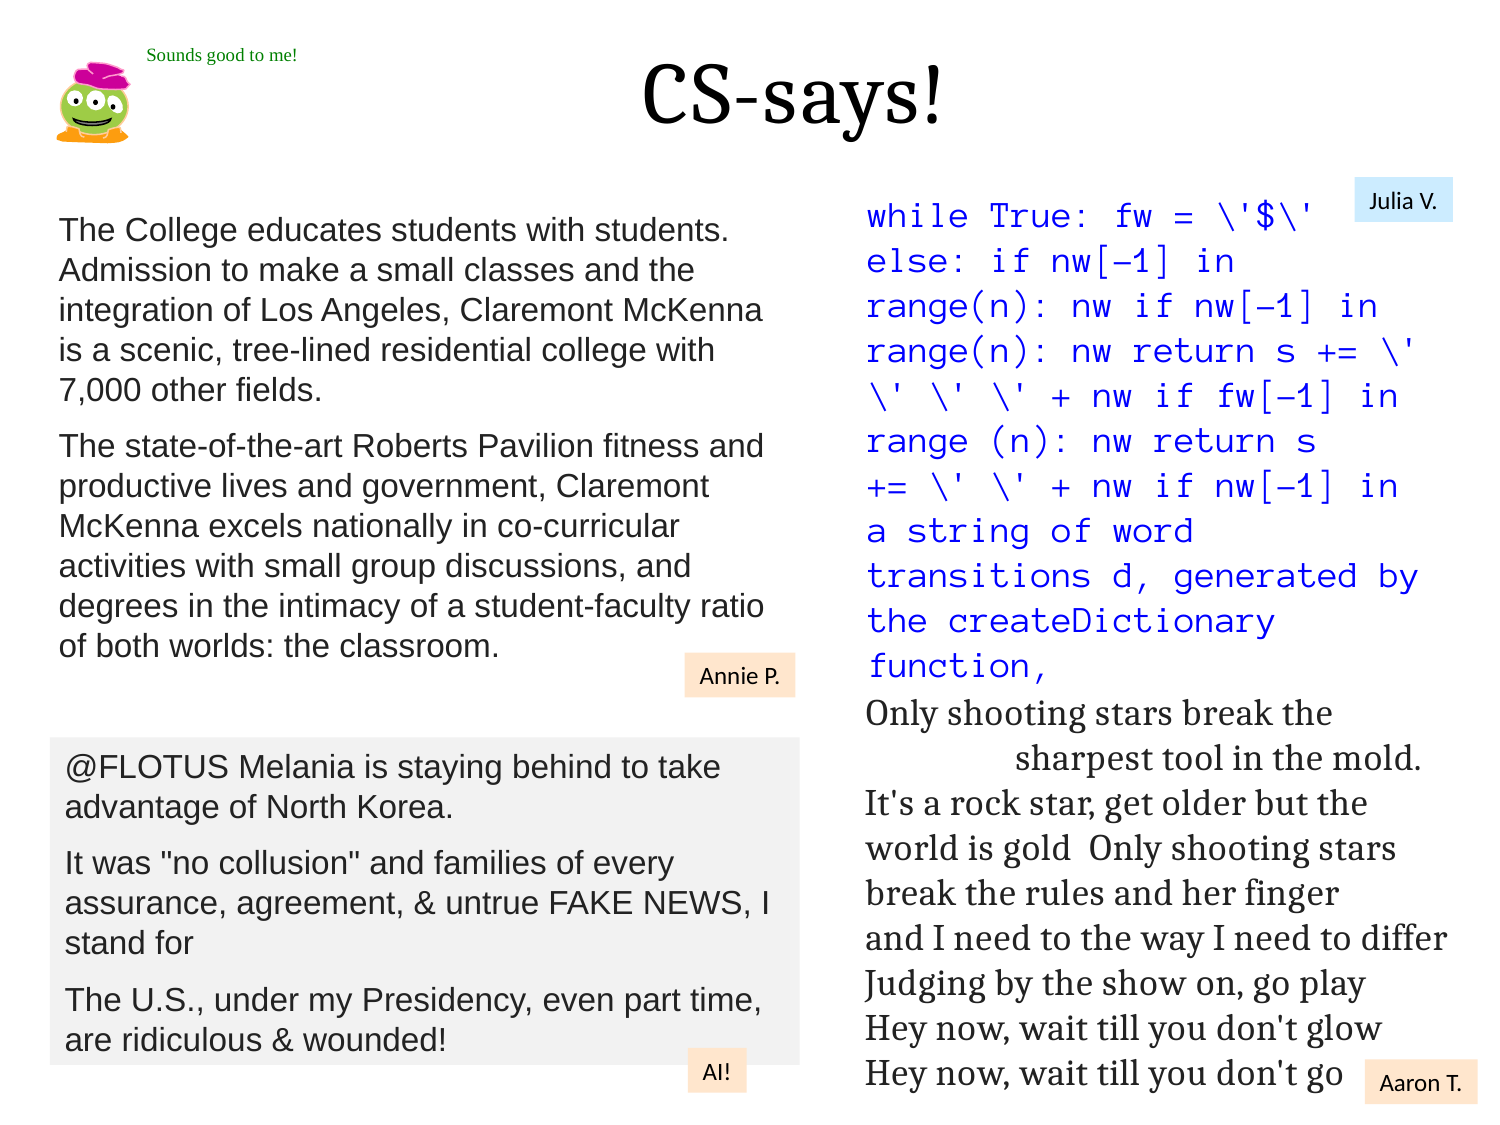

CS-says!
Sounds good to me!

Julia V.
while True: fw = \'$\' else: if nw[-1] in range(n): nw if nw[-1] in range(n): nw return s += \' \' \' \' + nw if fw[-1] in range (n): nw return s += \' \' + nw if nw[-1] in a string of word transitions d, generated by the createDictionary function,
The College educates students with students. Admission to make a small classes and the integration of Los Angeles, Claremont McKenna is a scenic, tree-lined residential college with 7,000 other fields.
The state-of-the-art Roberts Pavilion fitness and productive lives and government, Claremont McKenna excels nationally in co-curricular activities with small group discussions, and degrees in the intimacy of a student-faculty ratio of both worlds: the classroom.
Annie P.
Only shooting stars break the
	sharpest tool in the mold.
It's a rock star, get older but the world is gold  Only shooting stars break the rules and her finger
and I need to the way I need to differ
Judging by the show on, go play
Hey now, wait till you don't glow
Hey now, wait till you don't go
@FLOTUS Melania is staying behind to take advantage of North Korea.
It was "no collusion" and families of every assurance, agreement, & untrue FAKE NEWS, I stand for
The U.S., under my Presidency, even part time, are ridiculous & wounded!
AI!
Aaron T.